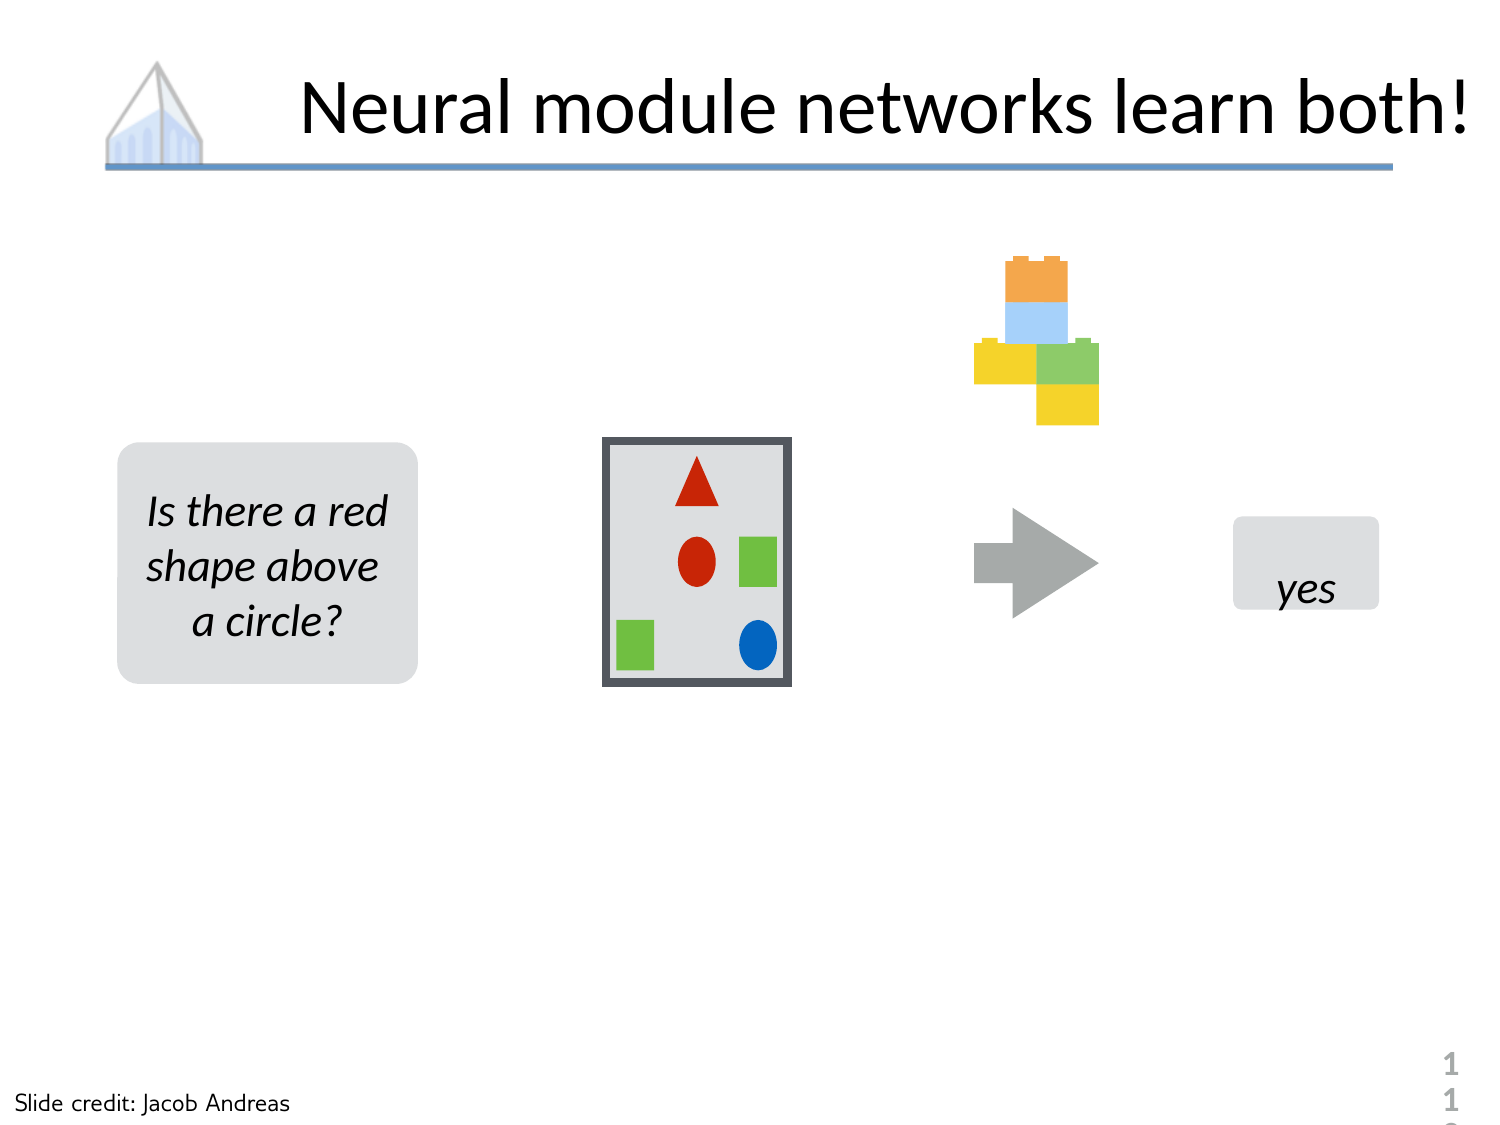

# Neural module networks learn both!

Is there a red shape above
a circle?

yes

119
Slide credit: Jacob Andreas